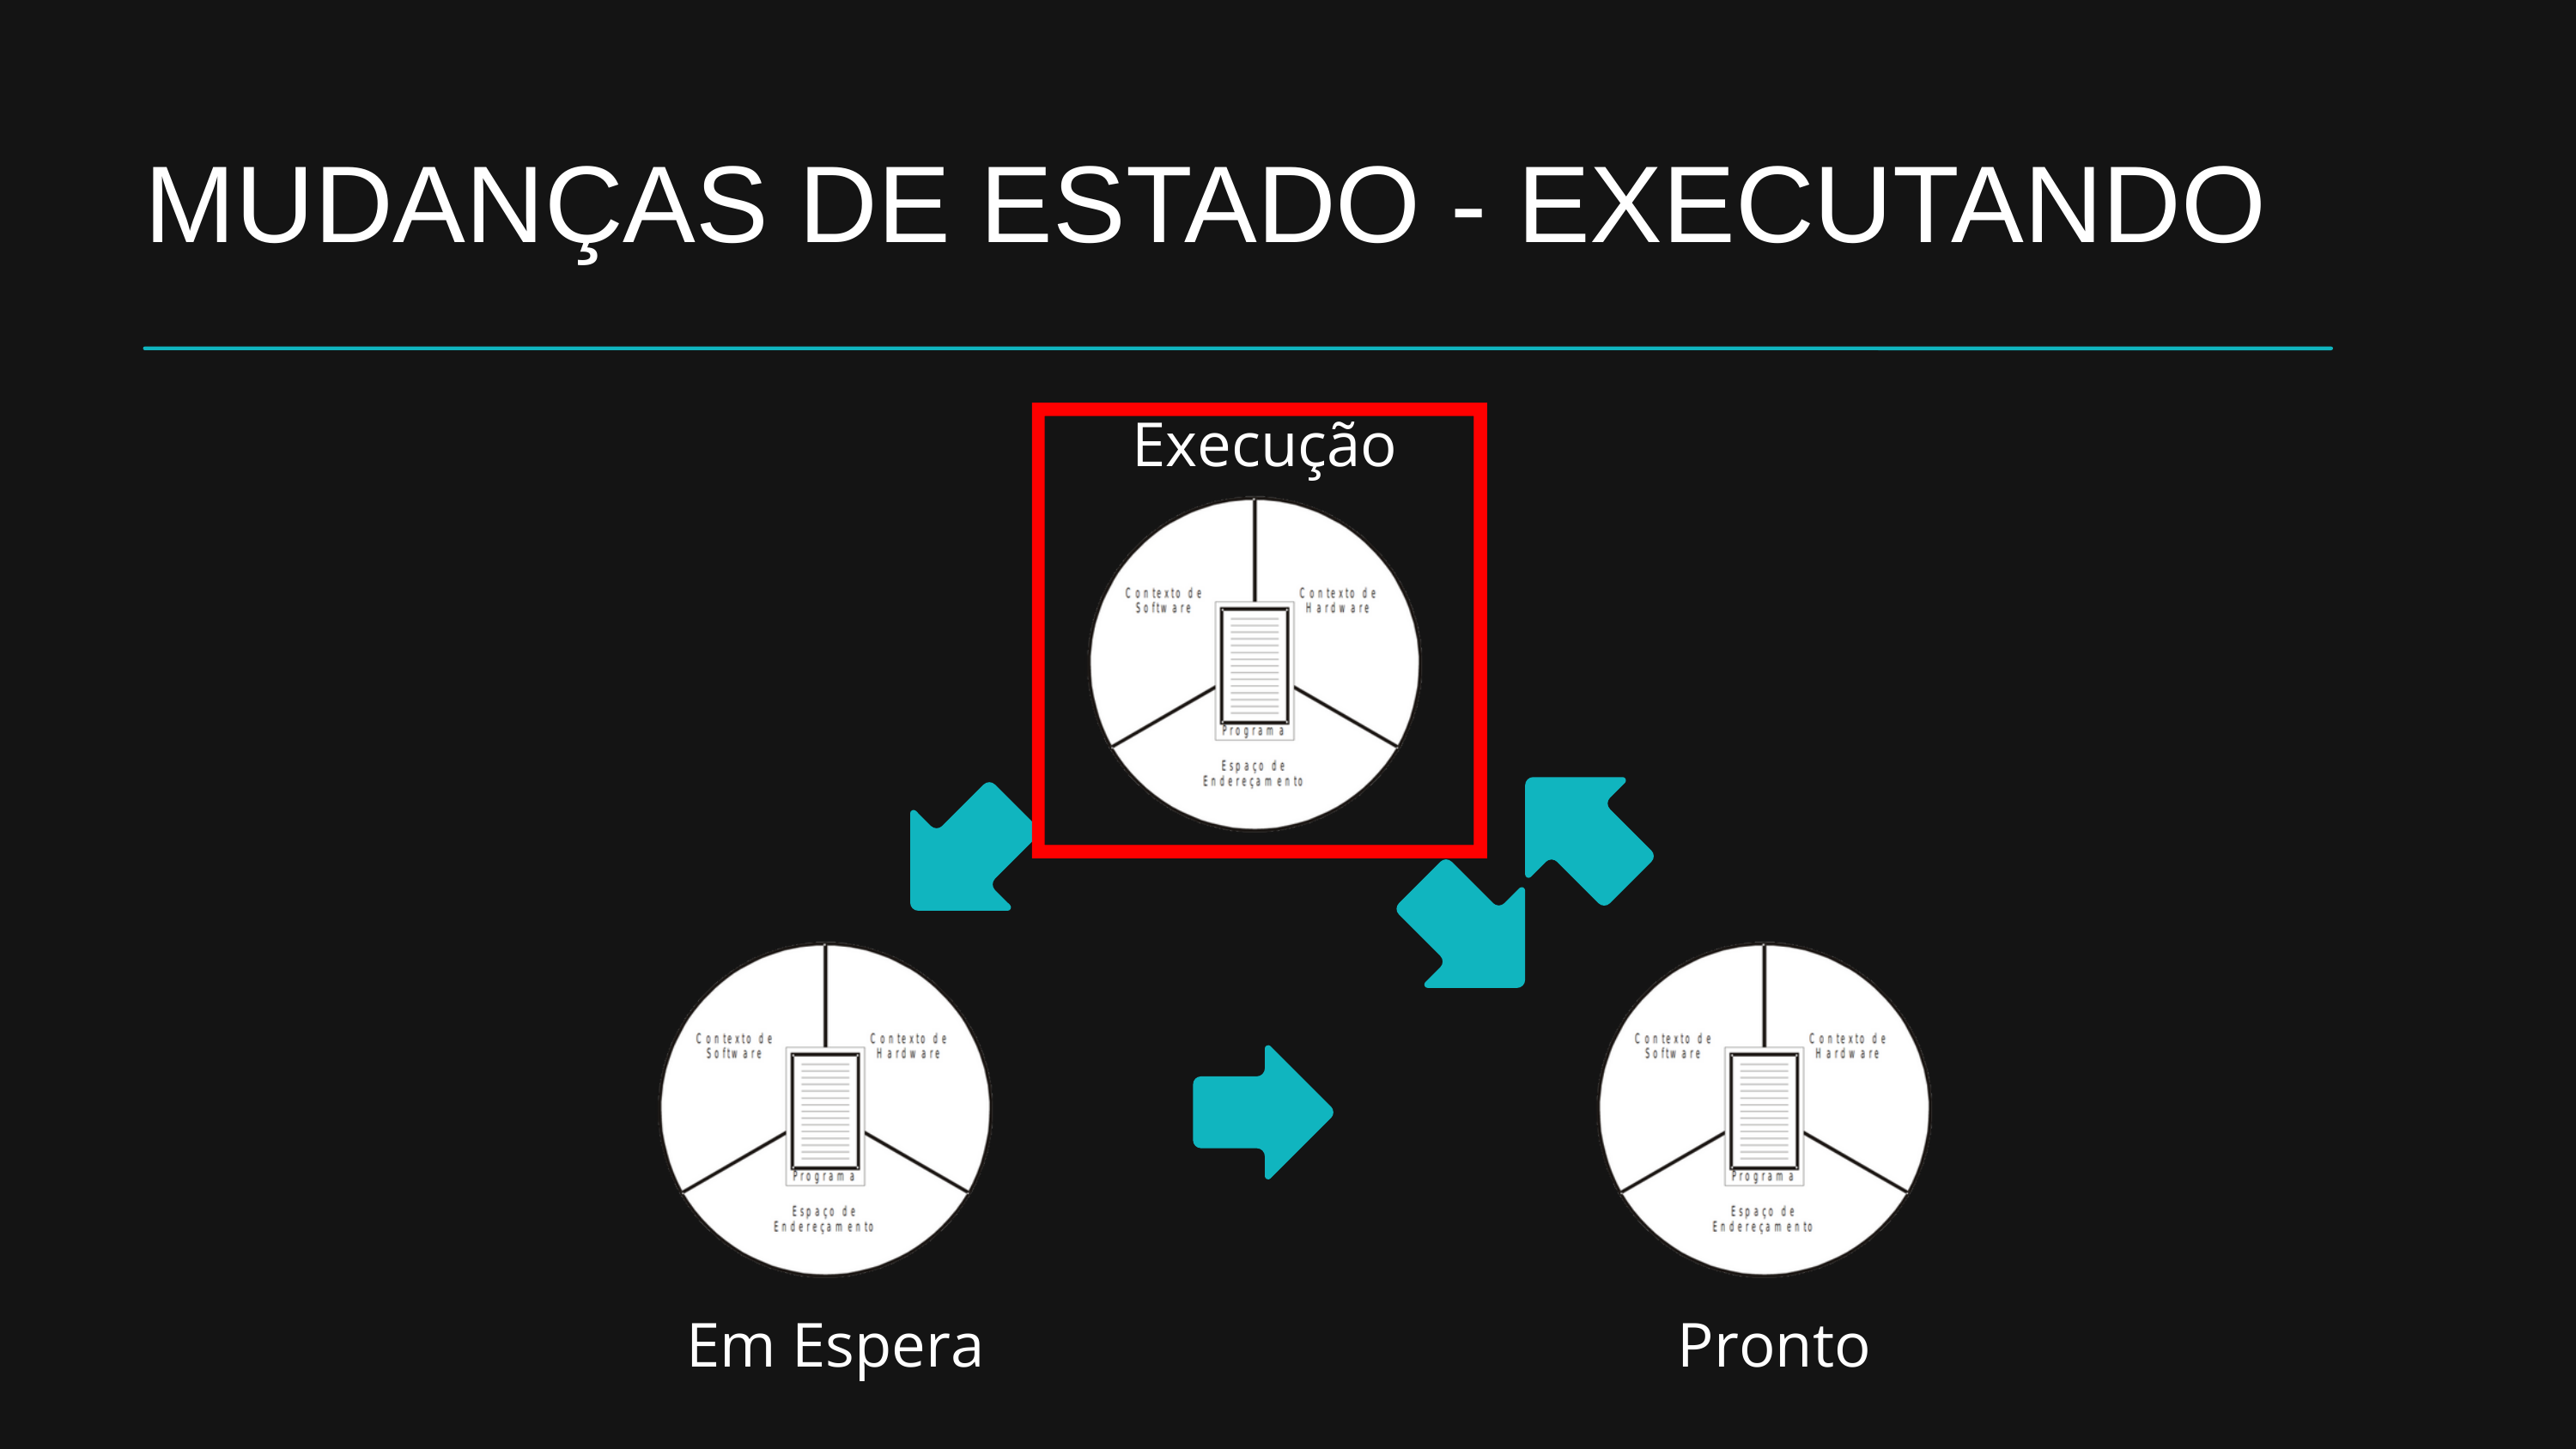

MUDANÇAS DE ESTADO - EXECUTANDO

Execução

Em Espera
Pronto